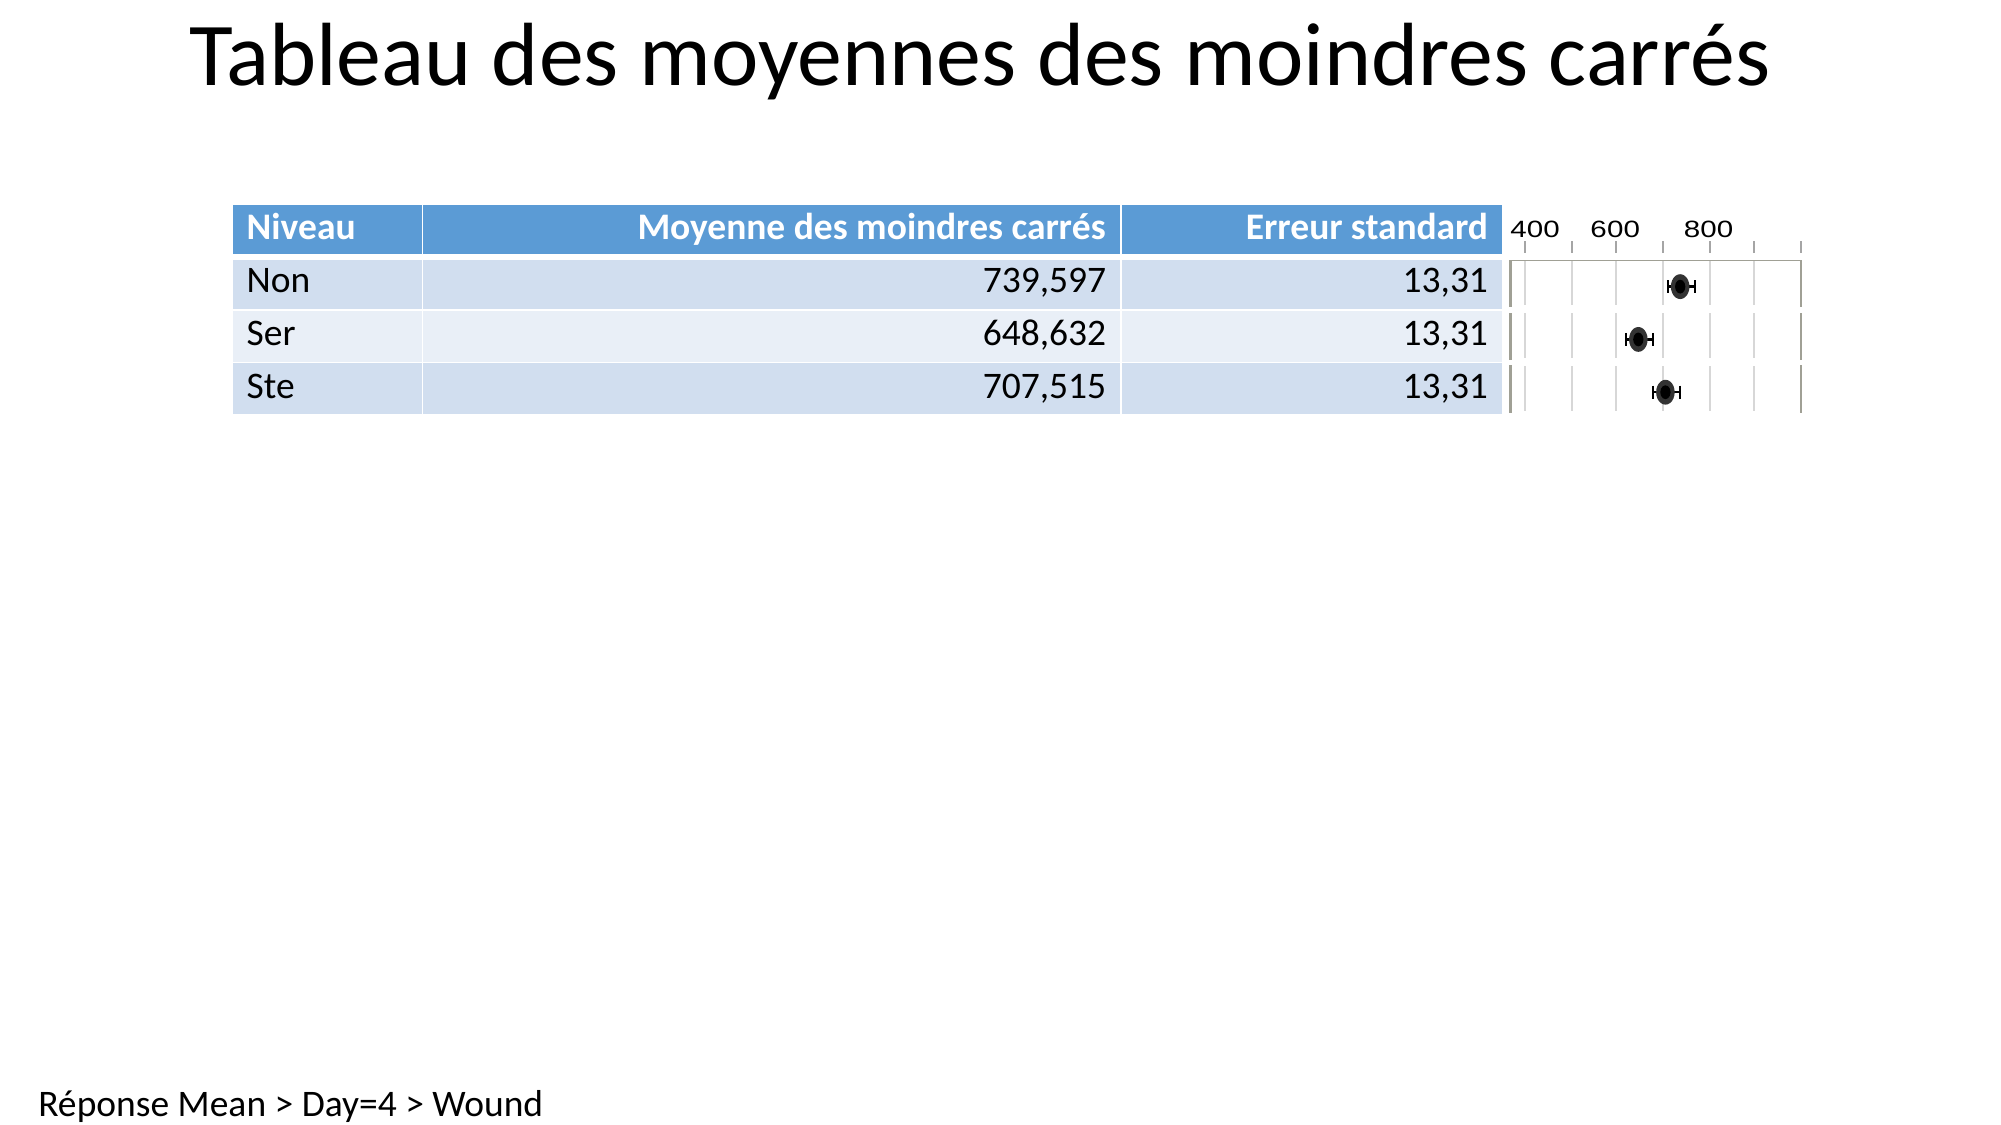

# Tableau des moyennes des moindres carrés
| Niveau | Moyenne des moindres carrés | Erreur standard |  |
| --- | --- | --- | --- |
| Non | 739,597 | 13,31 |  |
| Ser | 648,632 | 13,31 |  |
| Ste | 707,515 | 13,31 |  |
Réponse Mean > Day=4 > Wound